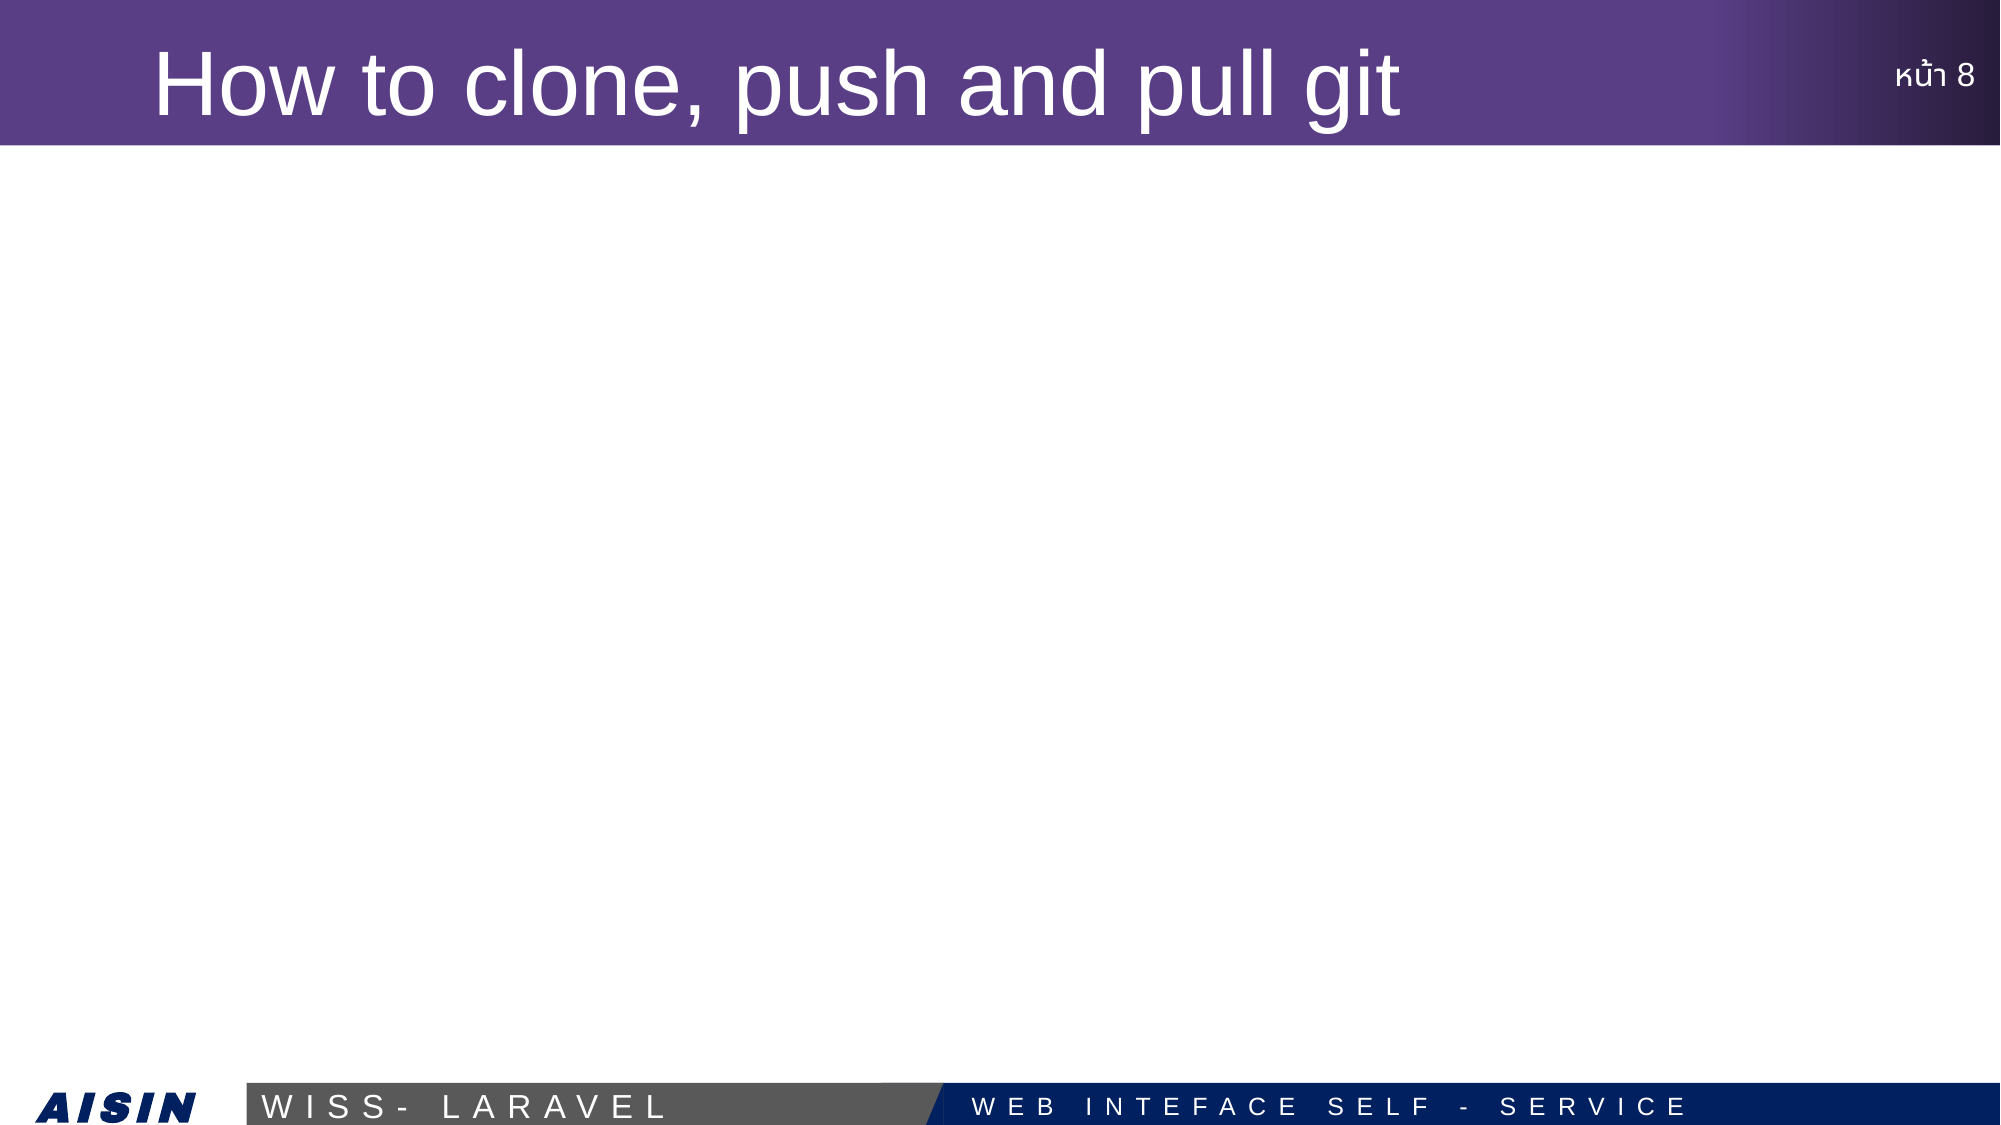

# How to clone, push and pull git